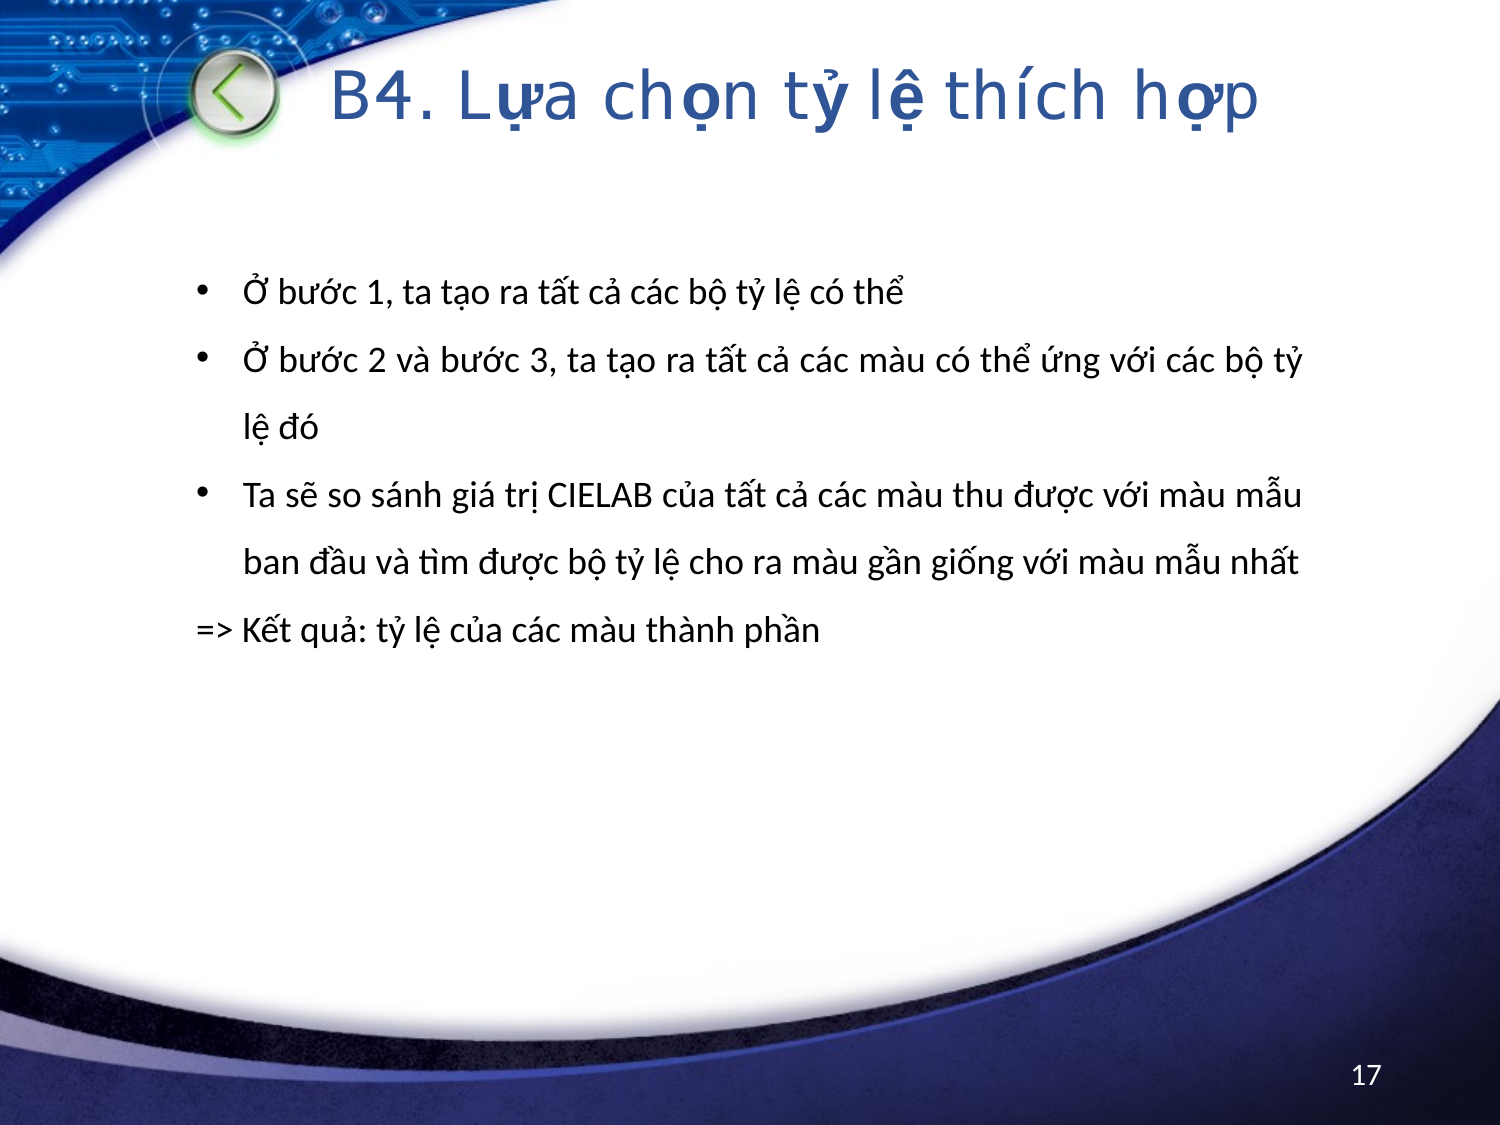

B4. Lựa chọn tỷ lệ thích hợp
Ở bước 1, ta tạo ra tất cả các bộ tỷ lệ có thể
Ở bước 2 và bước 3, ta tạo ra tất cả các màu có thể ứng với các bộ tỷ lệ đó
Ta sẽ so sánh giá trị CIELAB của tất cả các màu thu được với màu mẫu ban đầu và tìm được bộ tỷ lệ cho ra màu gần giống với màu mẫu nhất
=> Kết quả: tỷ lệ của các màu thành phần

17